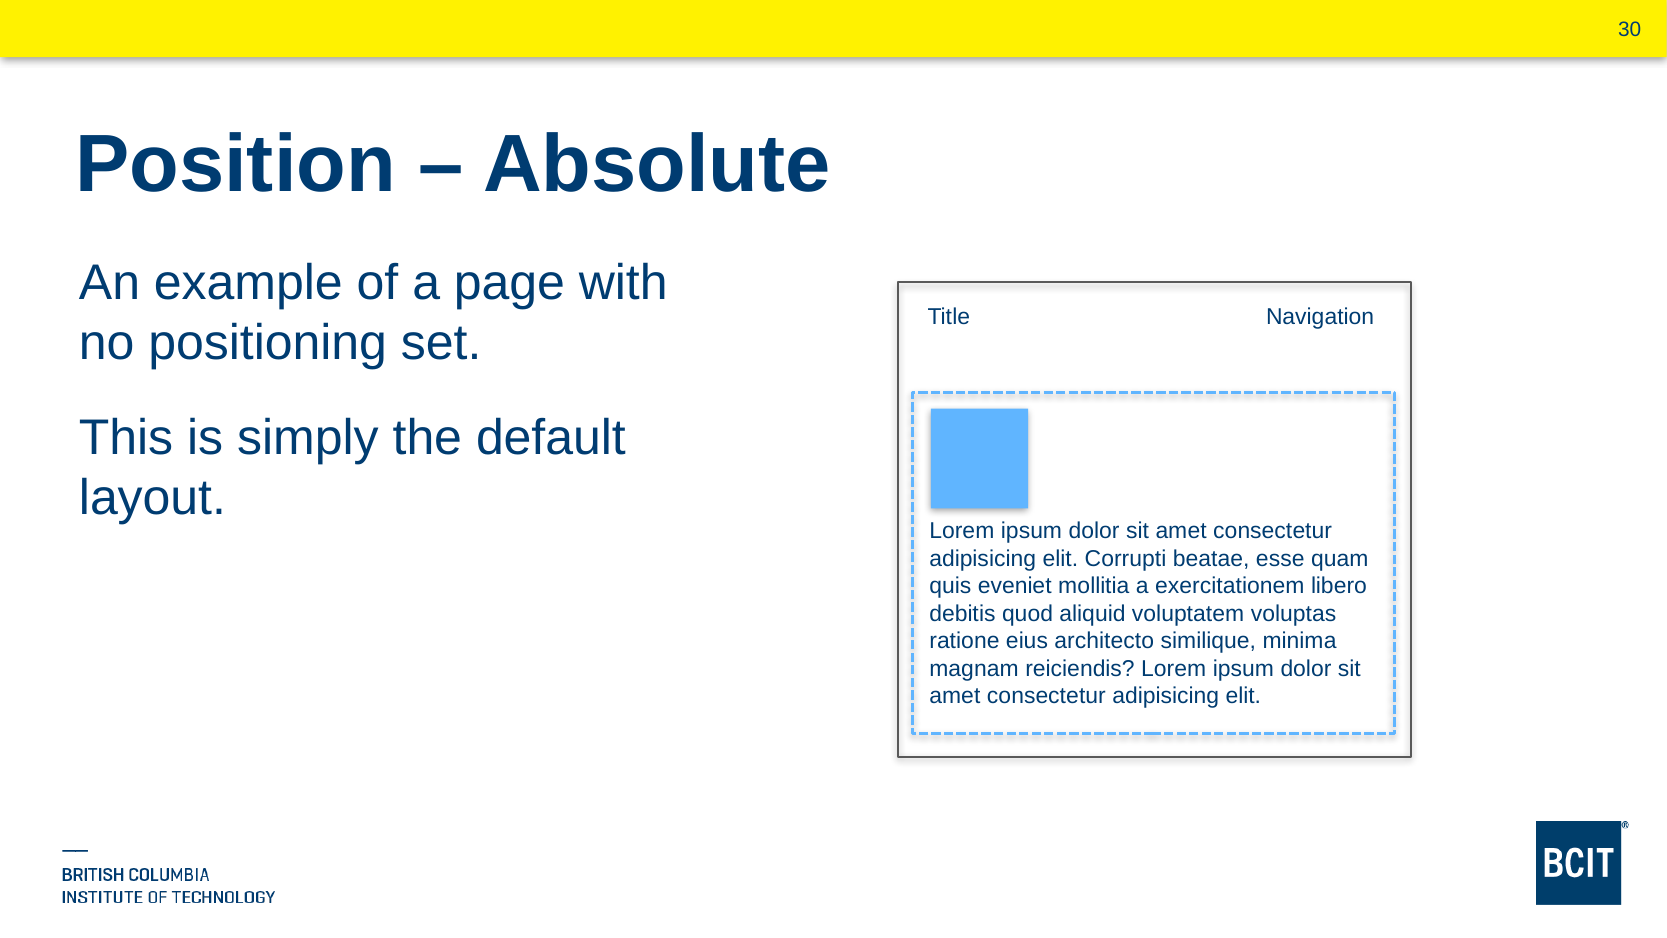

# Position – Absolute
An example of a page with no positioning set.
This is simply the default layout.

Title
Navigation

Lorem ipsum dolor sit amet consectetur adipisicing elit. Corrupti beatae, esse quam quis eveniet mollitia a exercitationem libero debitis quod aliquid voluptatem voluptas ratione eius architecto similique, minima magnam reiciendis? Lorem ipsum dolor sit amet consectetur adipisicing elit.